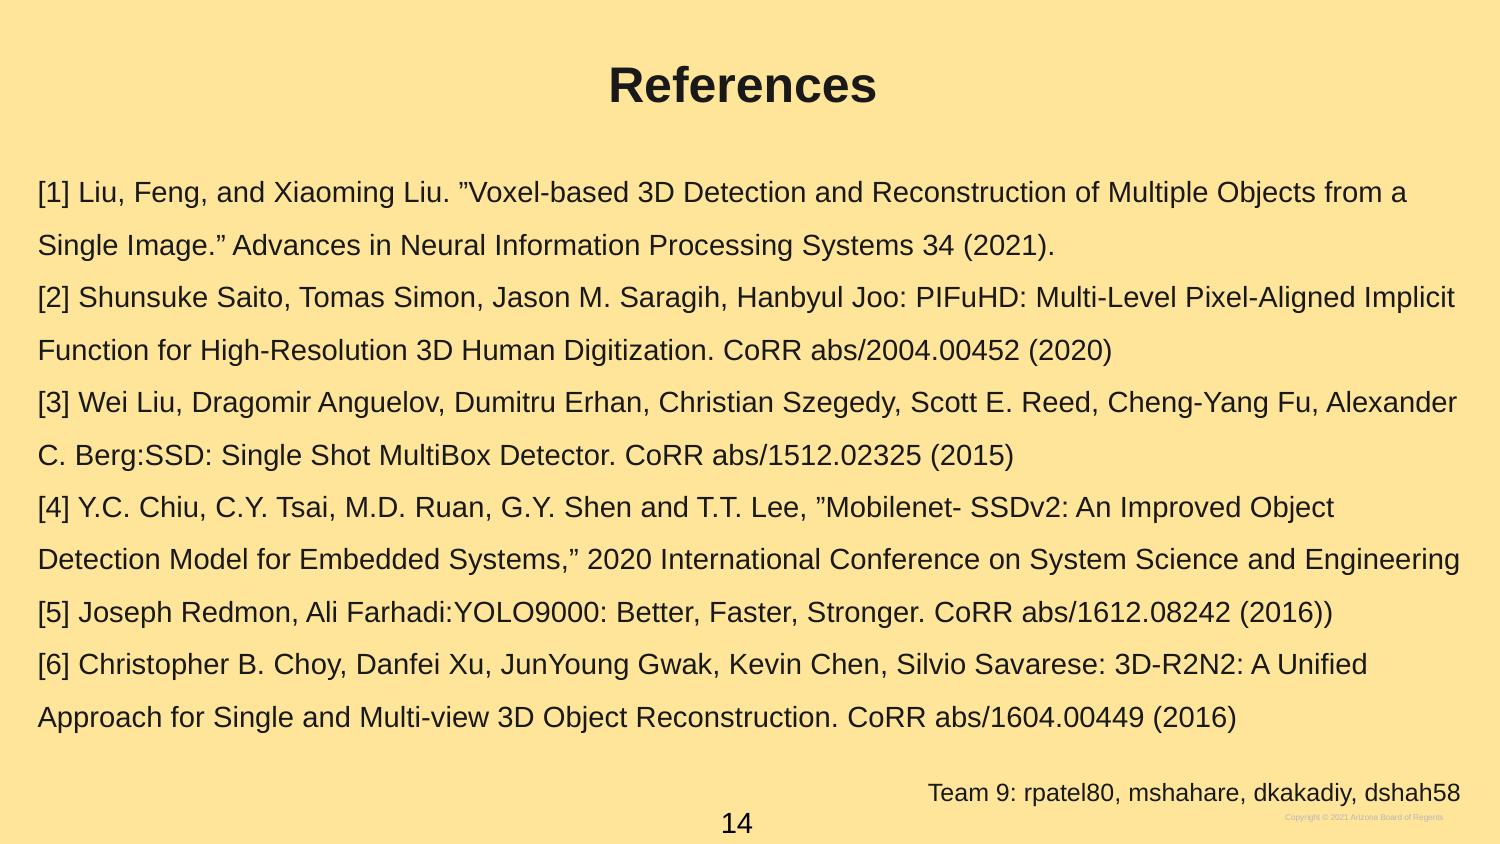

# References
[1] Liu, Feng, and Xiaoming Liu. ”Voxel-based 3D Detection and Reconstruction of Multiple Objects from a Single Image.” Advances in Neural Information Processing Systems 34 (2021).
[2] Shunsuke Saito, Tomas Simon, Jason M. Saragih, Hanbyul Joo: PIFuHD: Multi-Level Pixel-Aligned Implicit Function for High-Resolution 3D Human Digitization. CoRR abs/2004.00452 (2020)
[3] Wei Liu, Dragomir Anguelov, Dumitru Erhan, Christian Szegedy, Scott E. Reed, Cheng-Yang Fu, Alexander C. Berg:SSD: Single Shot MultiBox Detector. CoRR abs/1512.02325 (2015)
[4] Y.C. Chiu, C.Y. Tsai, M.D. Ruan, G.Y. Shen and T.T. Lee, ”Mobilenet- SSDv2: An Improved Object Detection Model for Embedded Systems,” 2020 International Conference on System Science and Engineering
[5] Joseph Redmon, Ali Farhadi:YOLO9000: Better, Faster, Stronger. CoRR abs/1612.08242 (2016))
[6] Christopher B. Choy, Danfei Xu, JunYoung Gwak, Kevin Chen, Silvio Savarese: 3D-R2N2: A Unified Approach for Single and Multi-view 3D Object Reconstruction. CoRR abs/1604.00449 (2016)

Team 9: rpatel80, mshahare, dkakadiy, dshah58
14